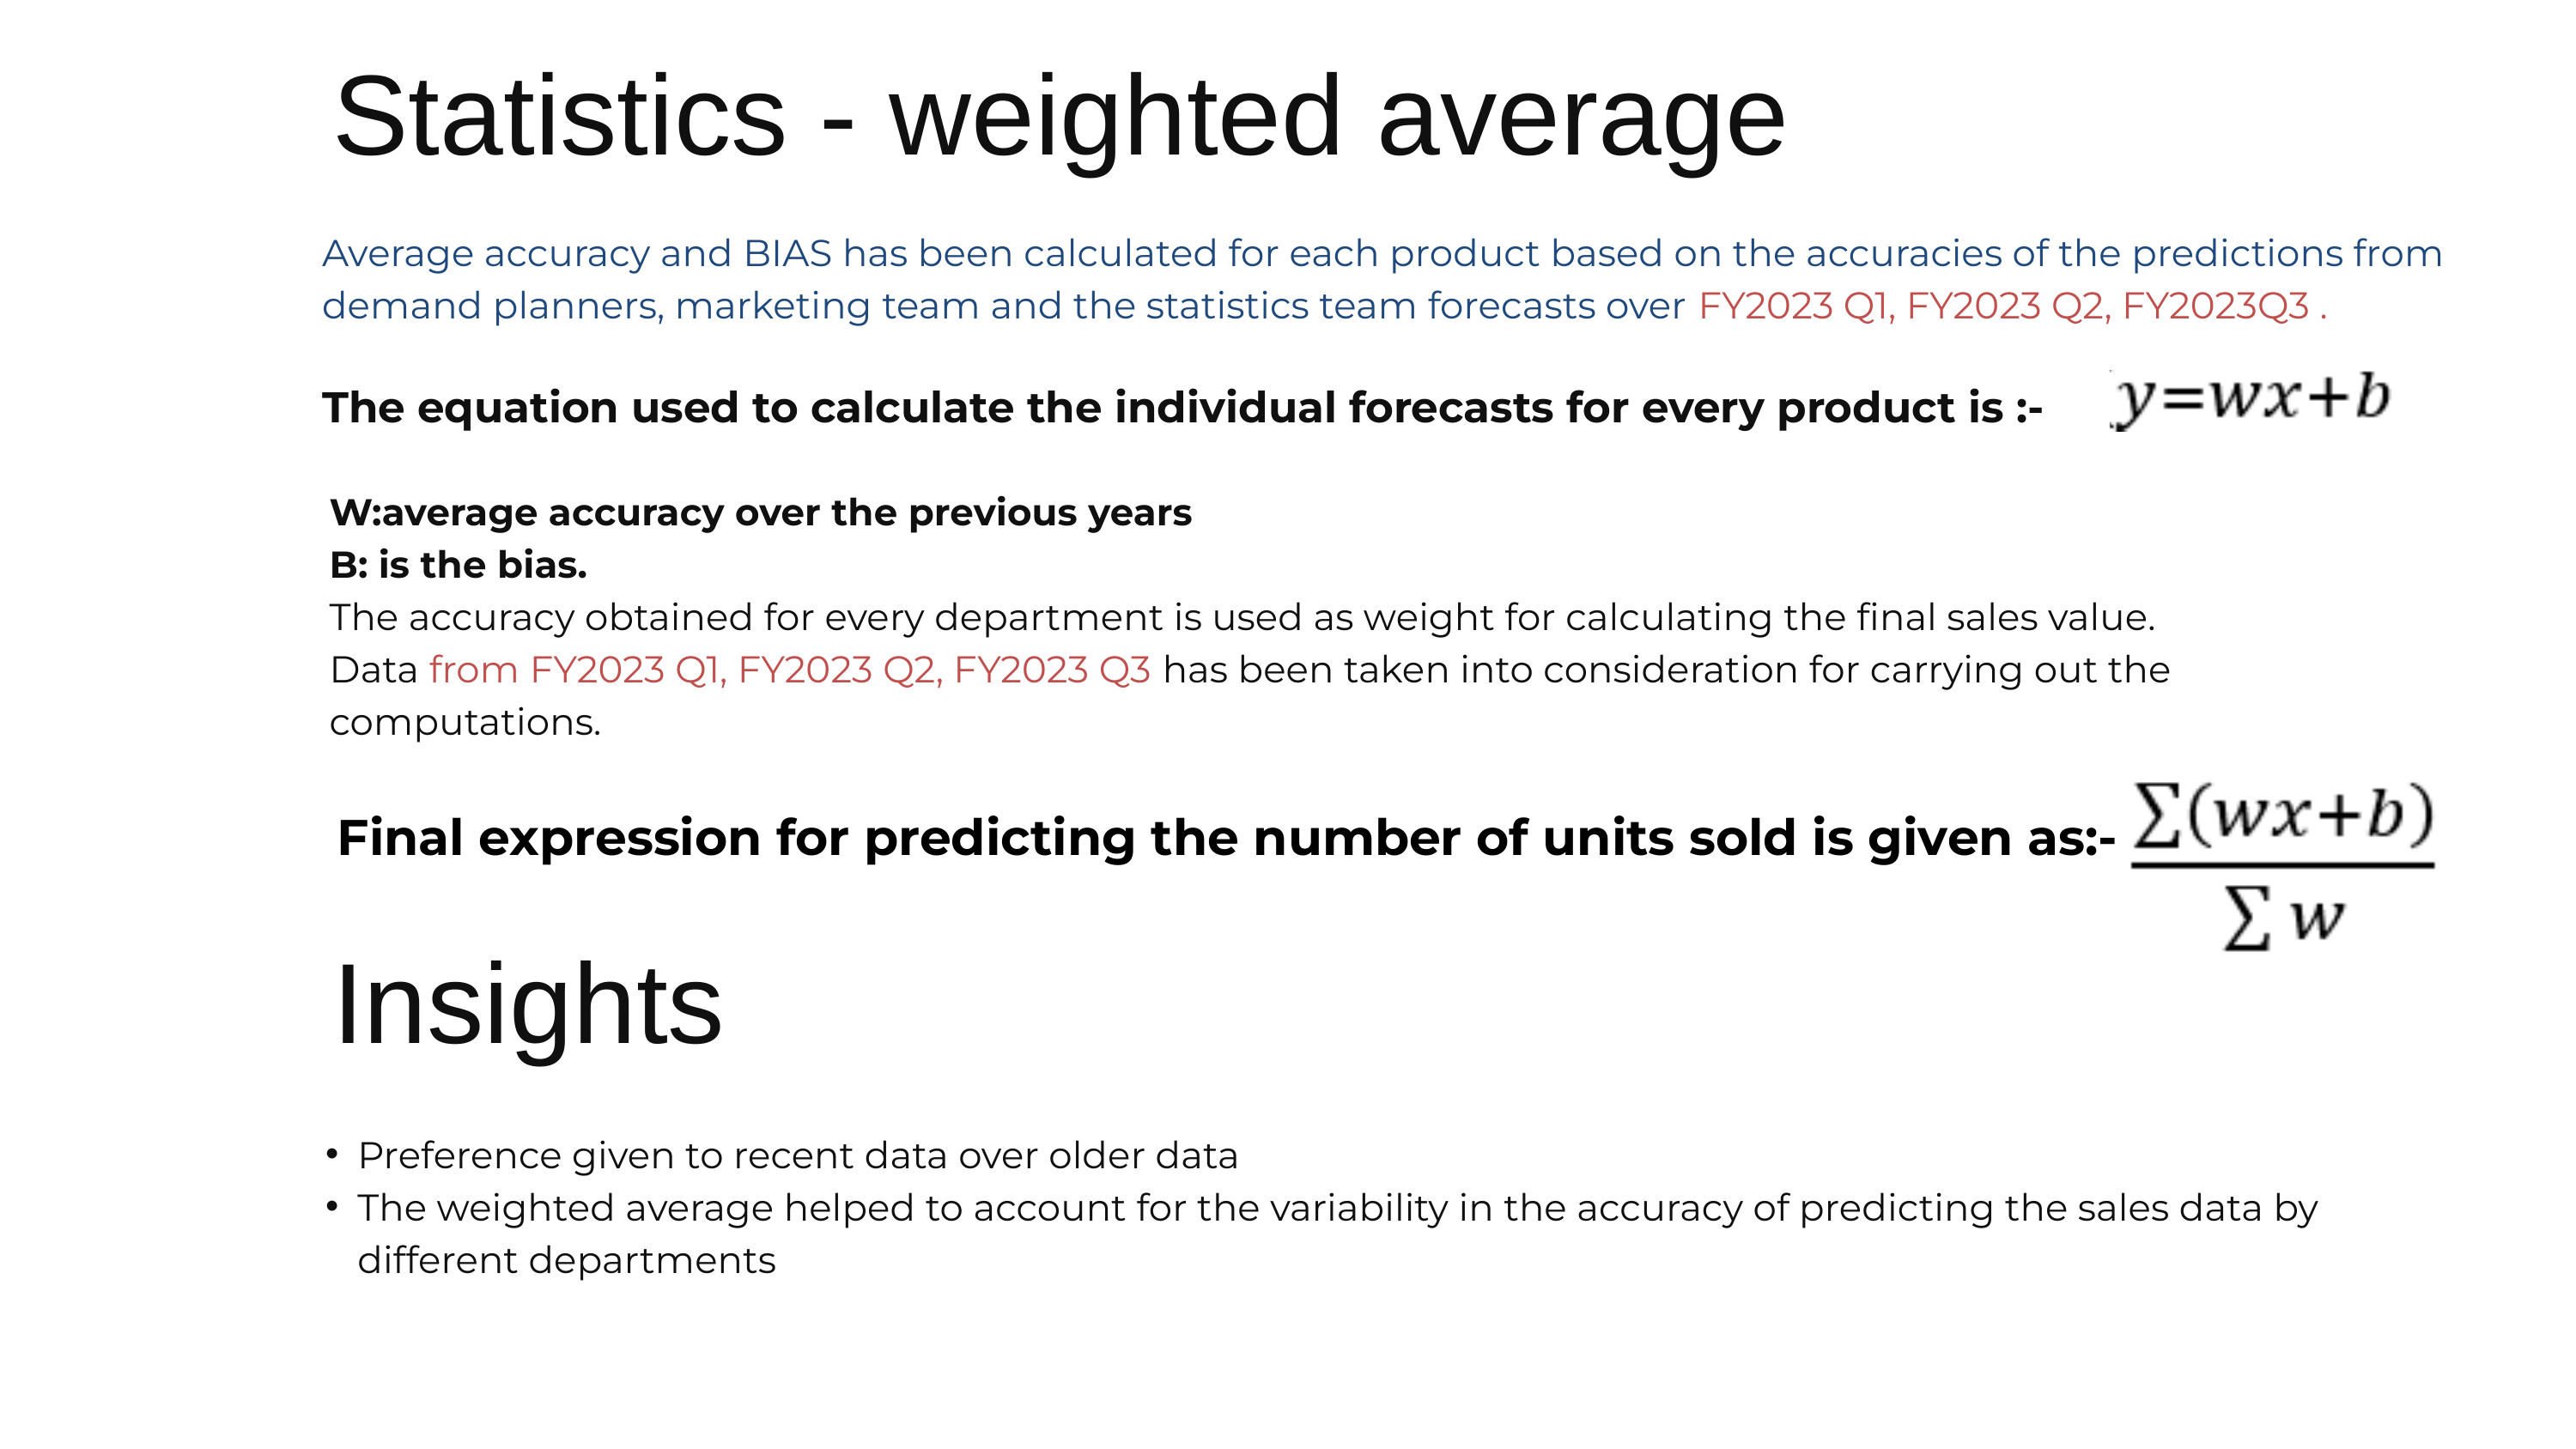

Statistics - weighted average
Average accuracy and BIAS has been calculated for each product based on the accuracies of the predictions from
demand planners, marketing team and the statistics team forecasts over FY2023 Q1, FY2023 Q2, FY2023Q3 .

The equation used to calculate the individual forecasts for every product is :-

W:average accuracy over the previous years
B: is the bias.
The accuracy obtained for every department is used as weight for calculating the final sales value.
Data from FY2023 Q1, FY2023 Q2, FY2023 Q3 has been taken into consideration for carrying out the computations.

Final expression for predicting the number of units sold is given as:-
Insights
Preference given to recent data over older data
The weighted average helped to account for the variability in the accuracy of predicting the sales data by different departments